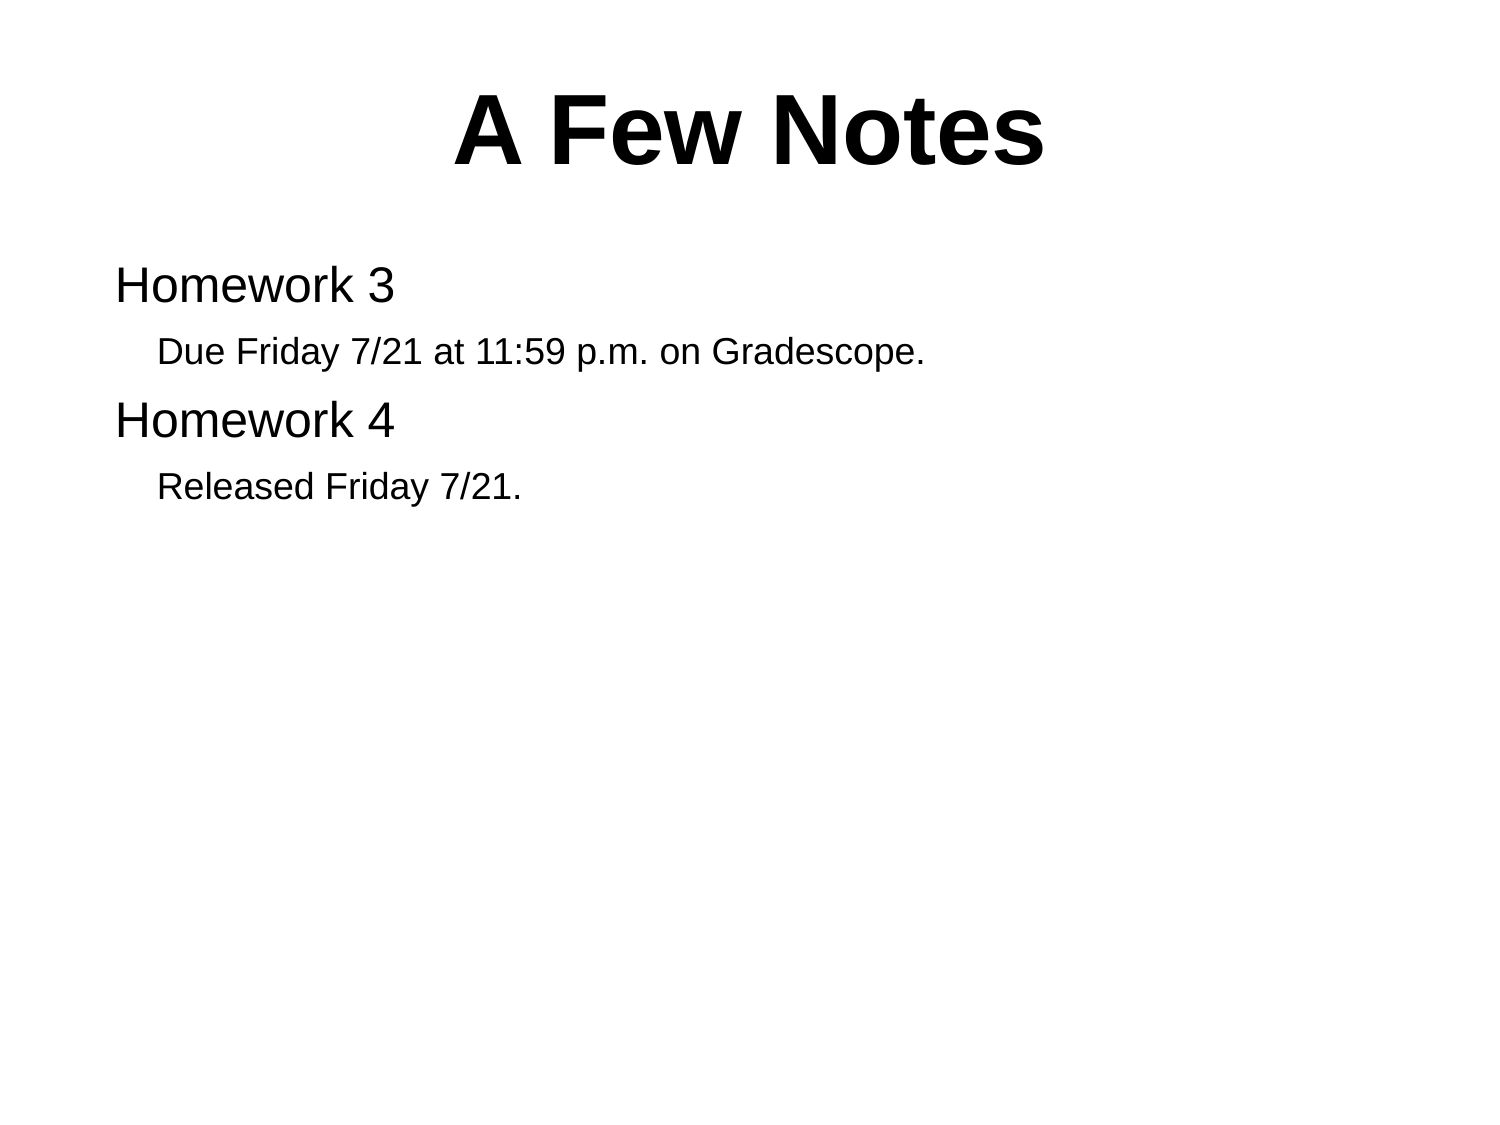

A Few Notes
Homework 3

    Due Friday 7/21 at 11:59 p.m. on Gradescope.

Homework 4

    Released Friday 7/21.